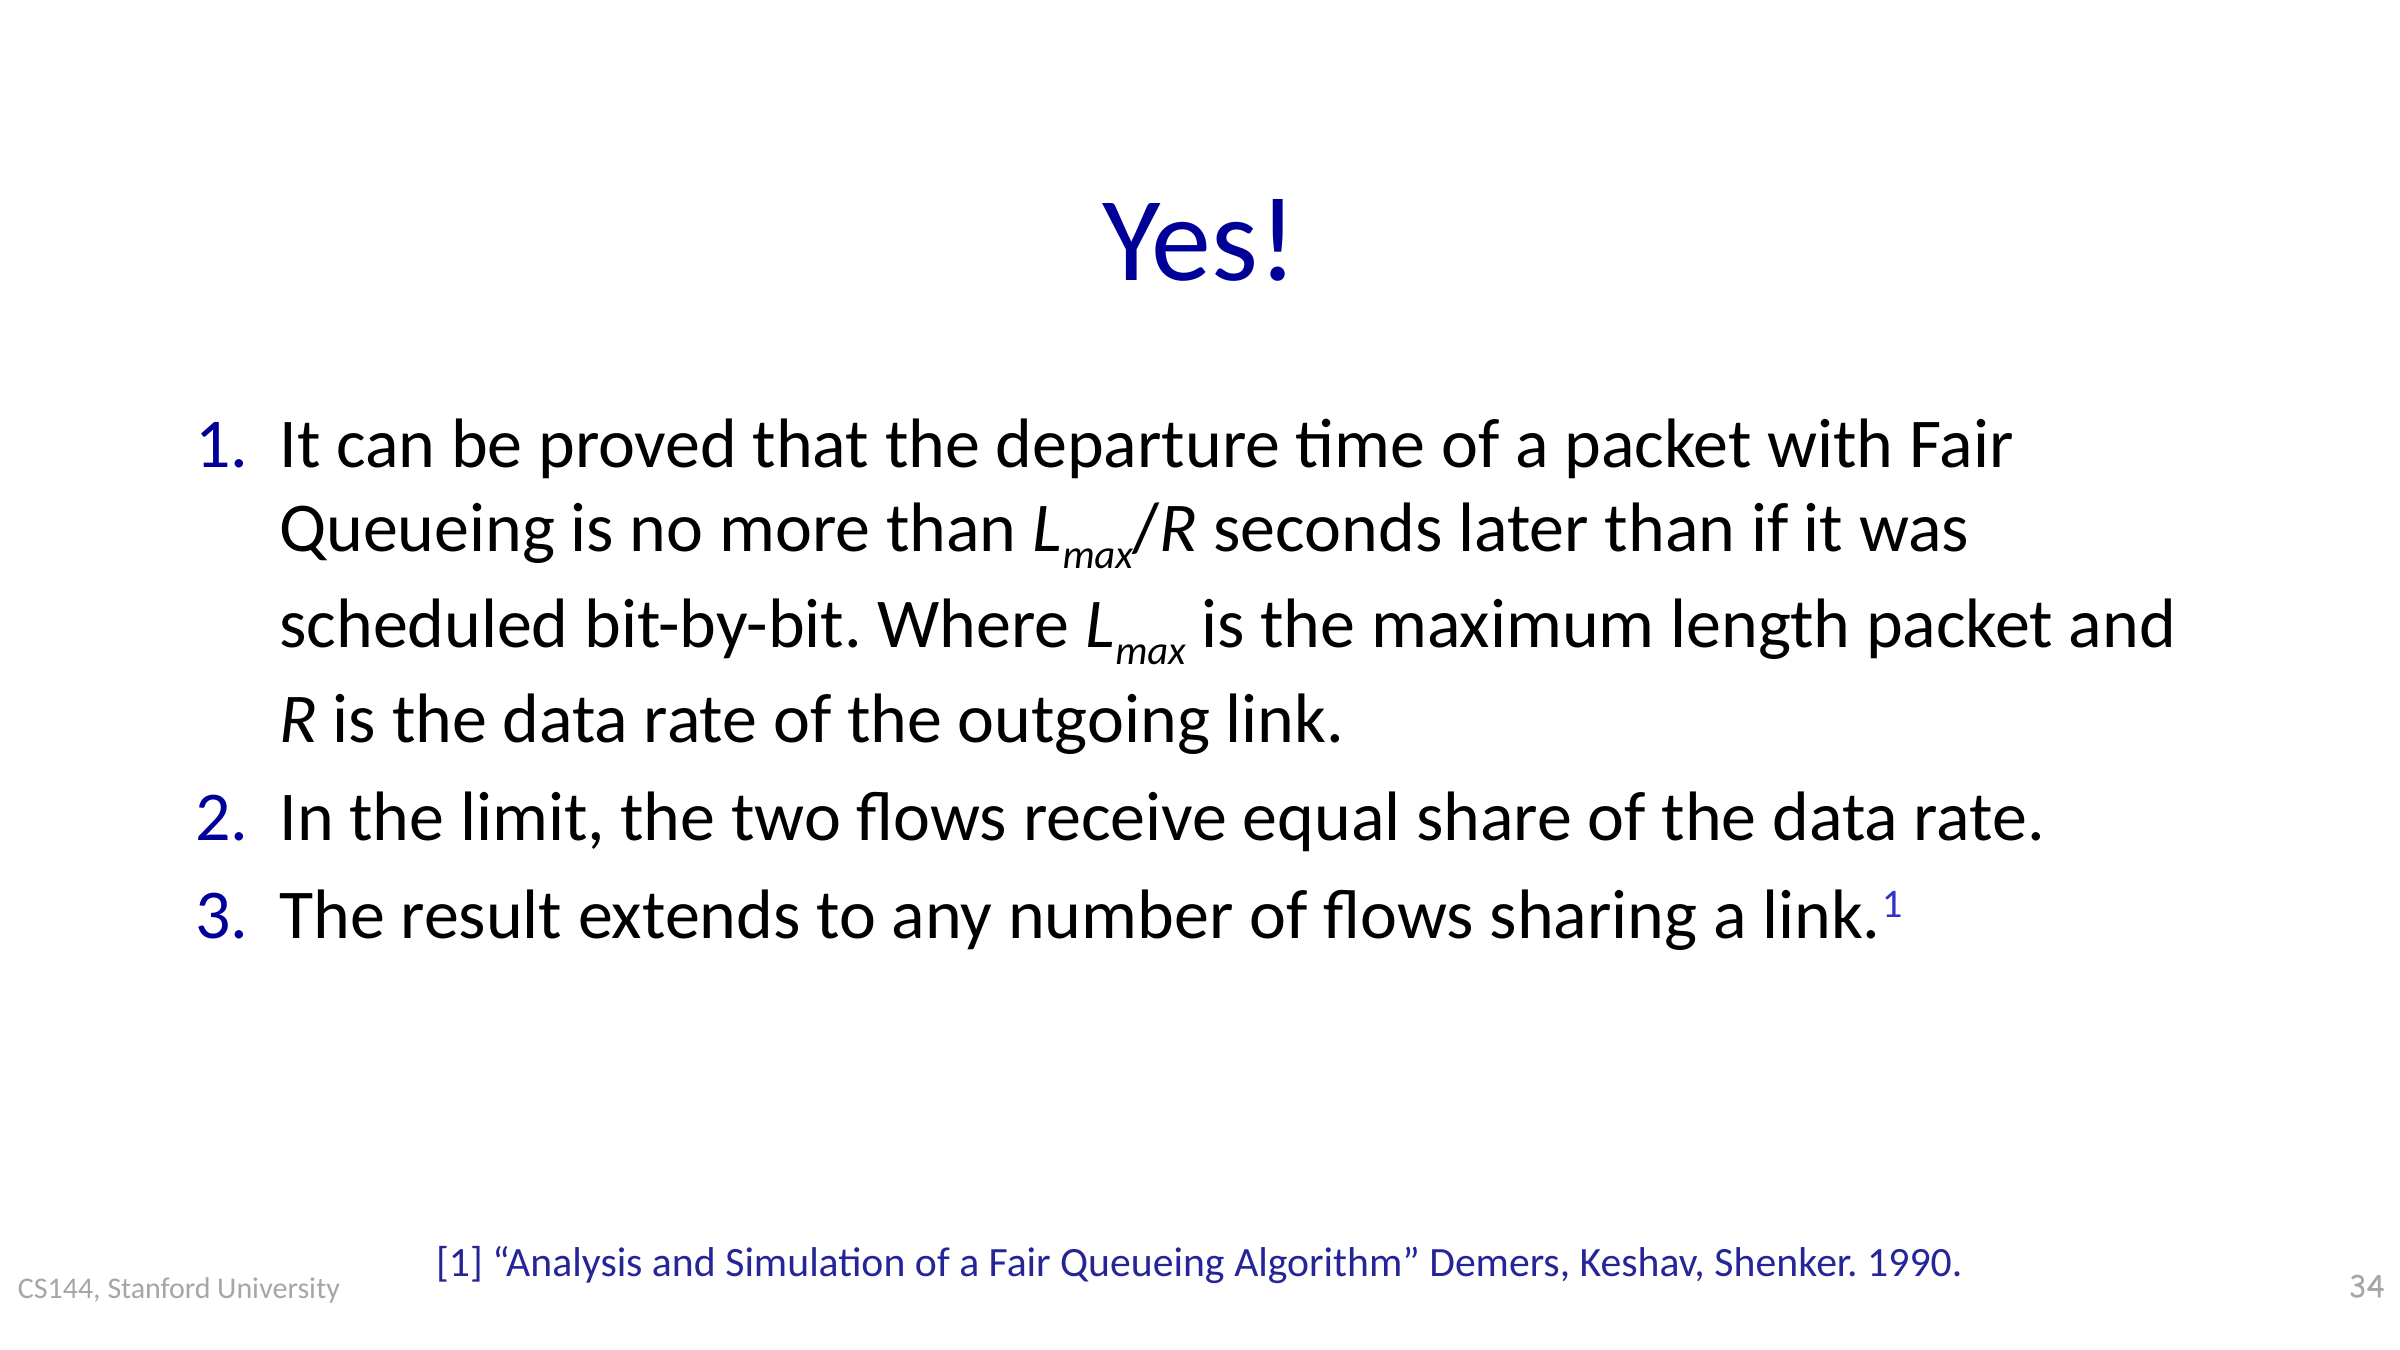

# Yes!
It can be proved that the departure time of a packet with Fair Queueing is no more than Lmax/R seconds later than if it was scheduled bit-by-bit. Where Lmax is the maximum length packet and R is the data rate of the outgoing link.
In the limit, the two flows receive equal share of the data rate.
The result extends to any number of flows sharing a link.1
[1] “Analysis and Simulation of a Fair Queueing Algorithm” Demers, Keshav, Shenker. 1990.
34